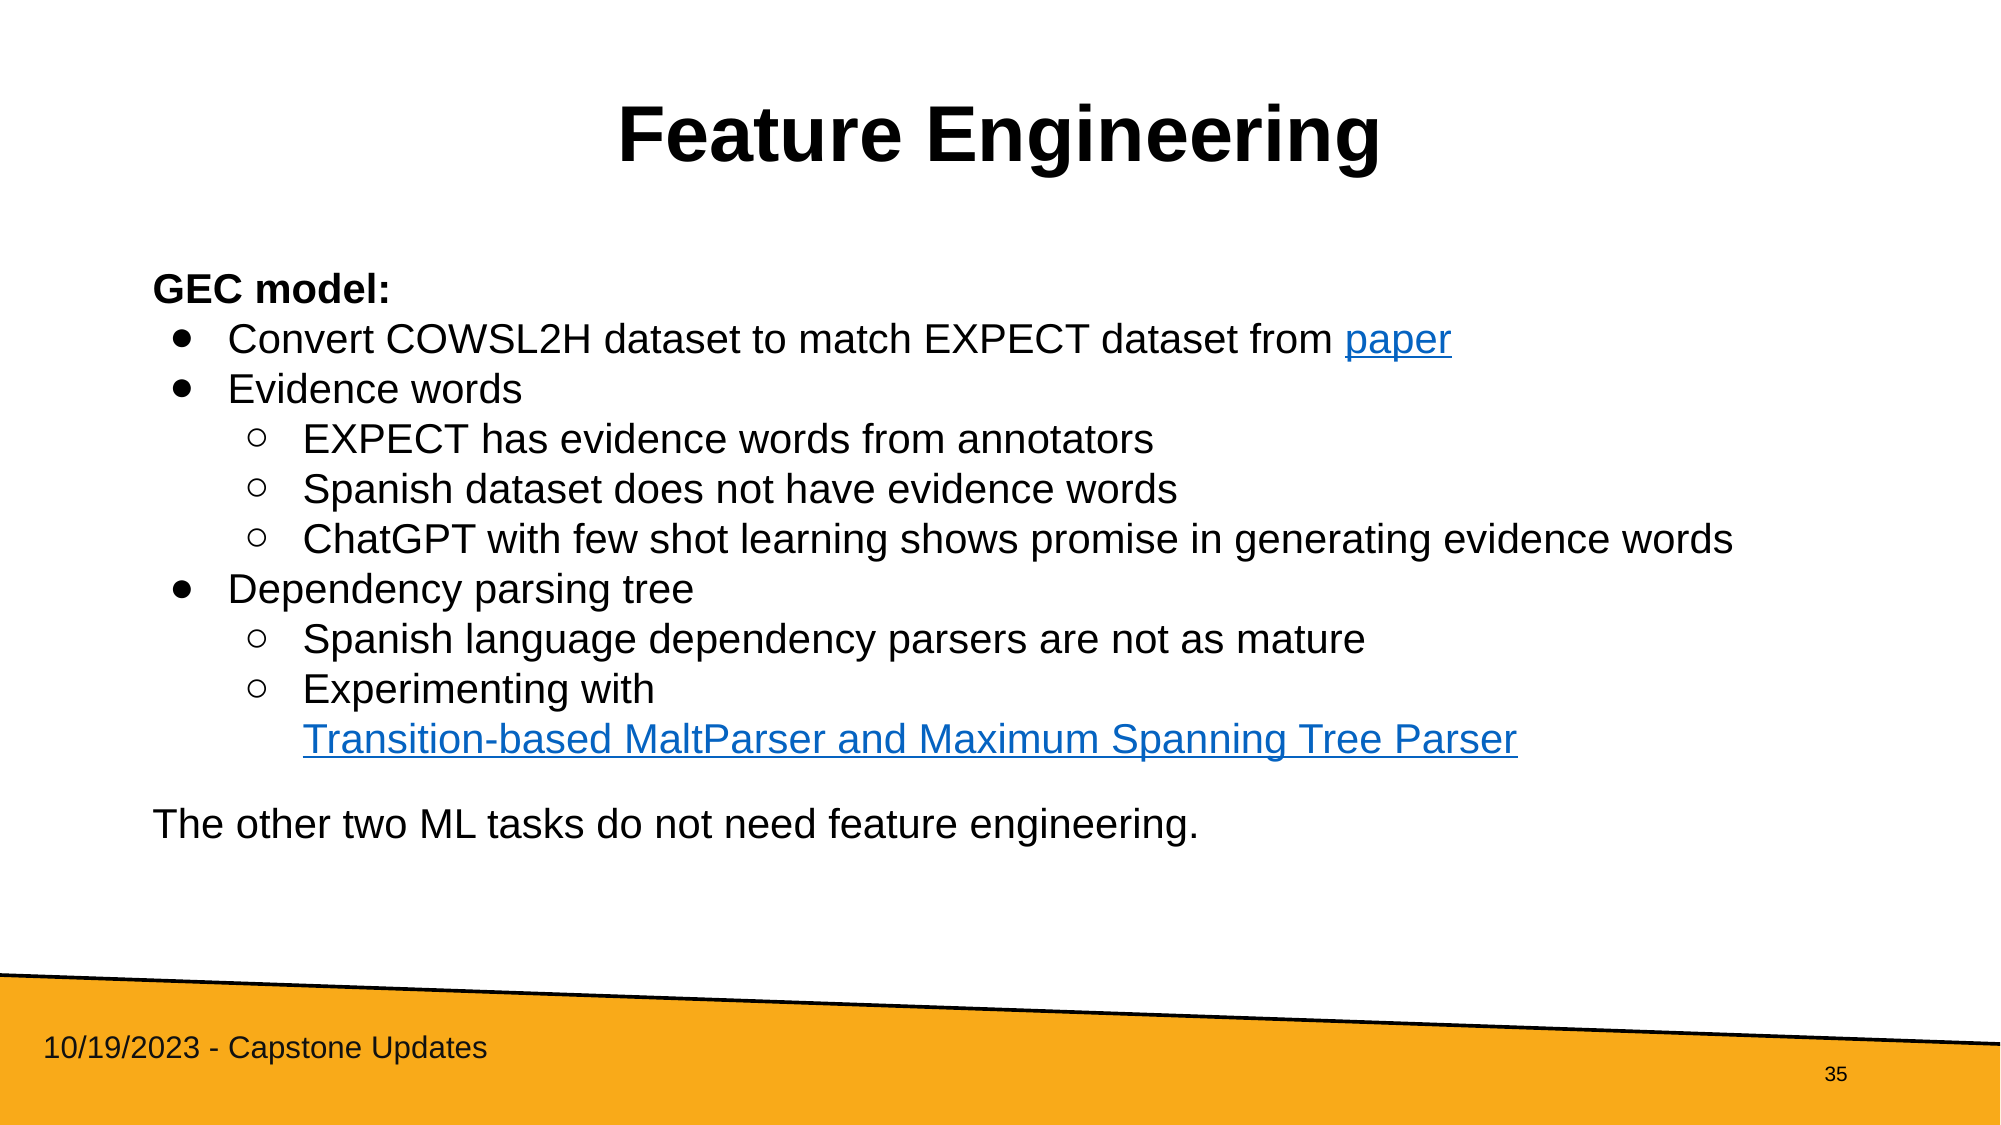

# Feature Engineering
GEC model:
Convert COWSL2H dataset to match EXPECT dataset from paper
Evidence words
EXPECT has evidence words from annotators
Spanish dataset does not have evidence words
ChatGPT with few shot learning shows promise in generating evidence words
Dependency parsing tree
Spanish language dependency parsers are not as mature
Experimenting with Transition-based MaltParser and Maximum Spanning Tree Parser
The other two ML tasks do not need feature engineering.
10/19/2023 - Capstone Updates
35